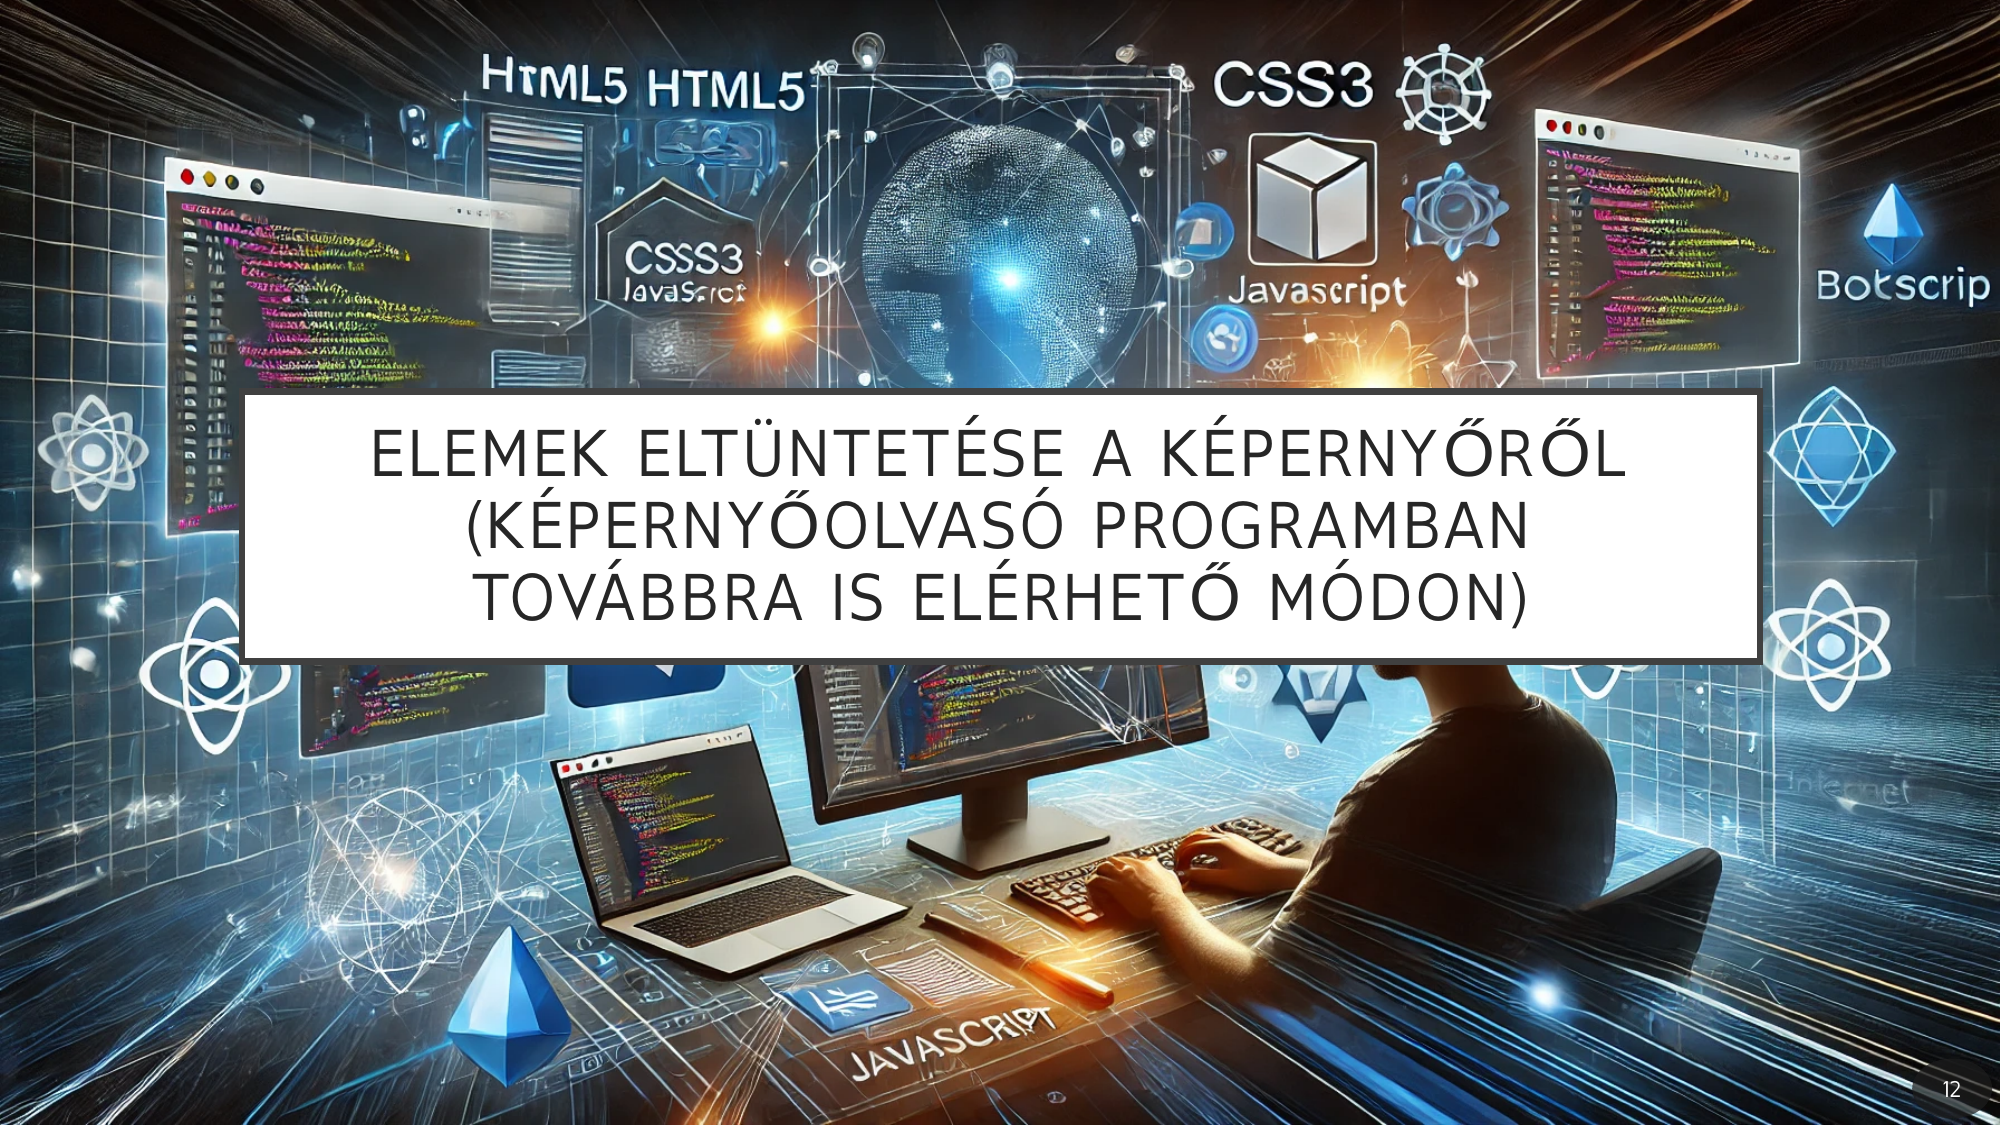

# Elemek eltüntetése a képernyőről (képernyőolvasó programban továbbra is elérhető módon)

12